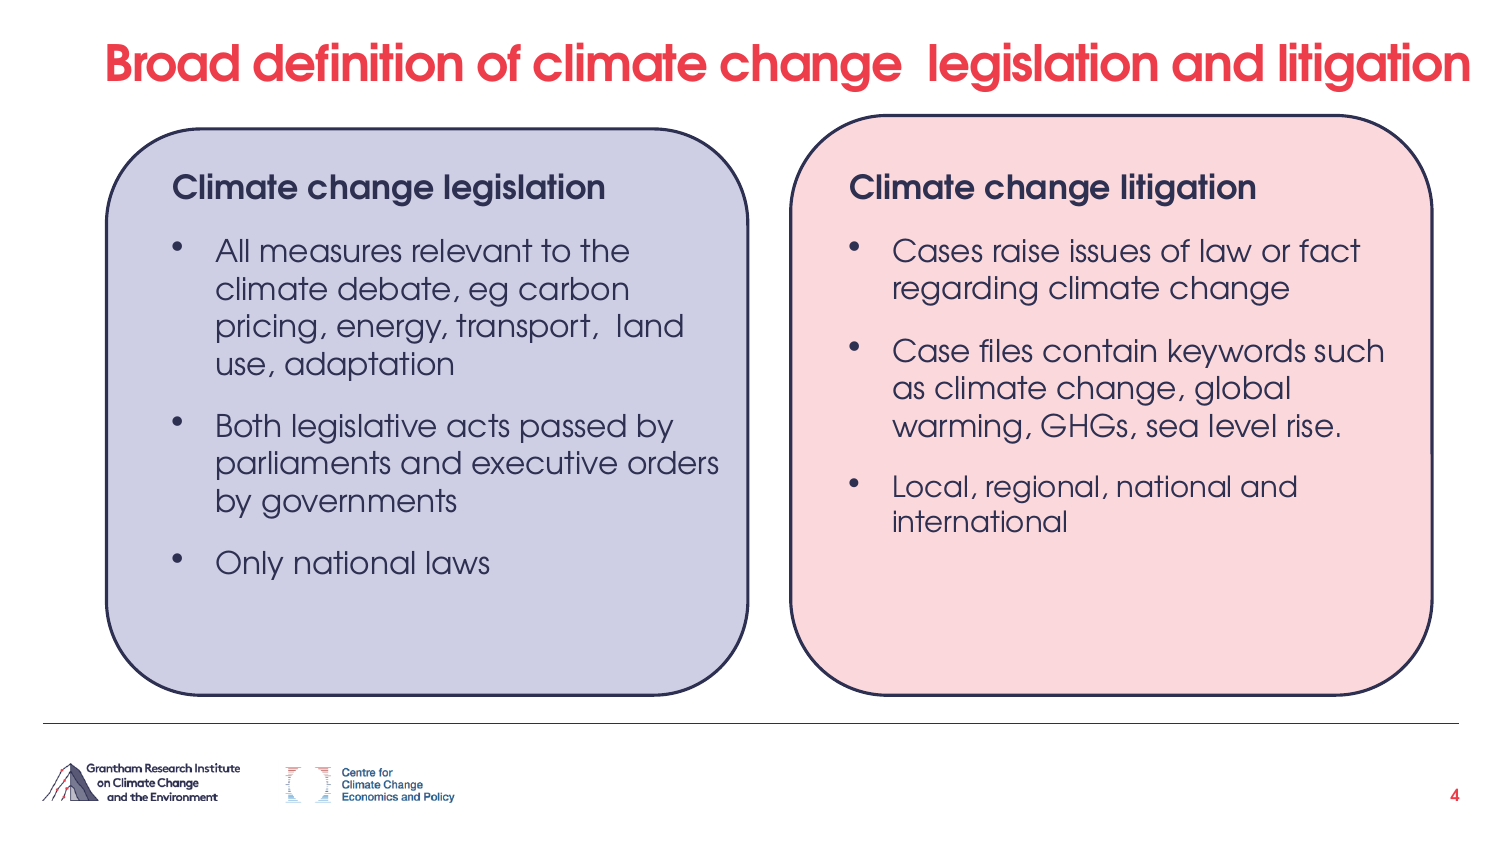

# Broad definition of climate change  legislation and litigation

Climate change litigation
Cases raise issues of law or fact regarding climate change
Case files contain keywords such as climate change, global warming, GHGs, sea level rise.
Local, regional, national and international

Climate change legislation
All measures relevant to the climate debate, eg carbon pricing, energy, transport,  land use, adaptation
Both legislative acts passed by parliaments and executive orders by governments
Only national laws

4